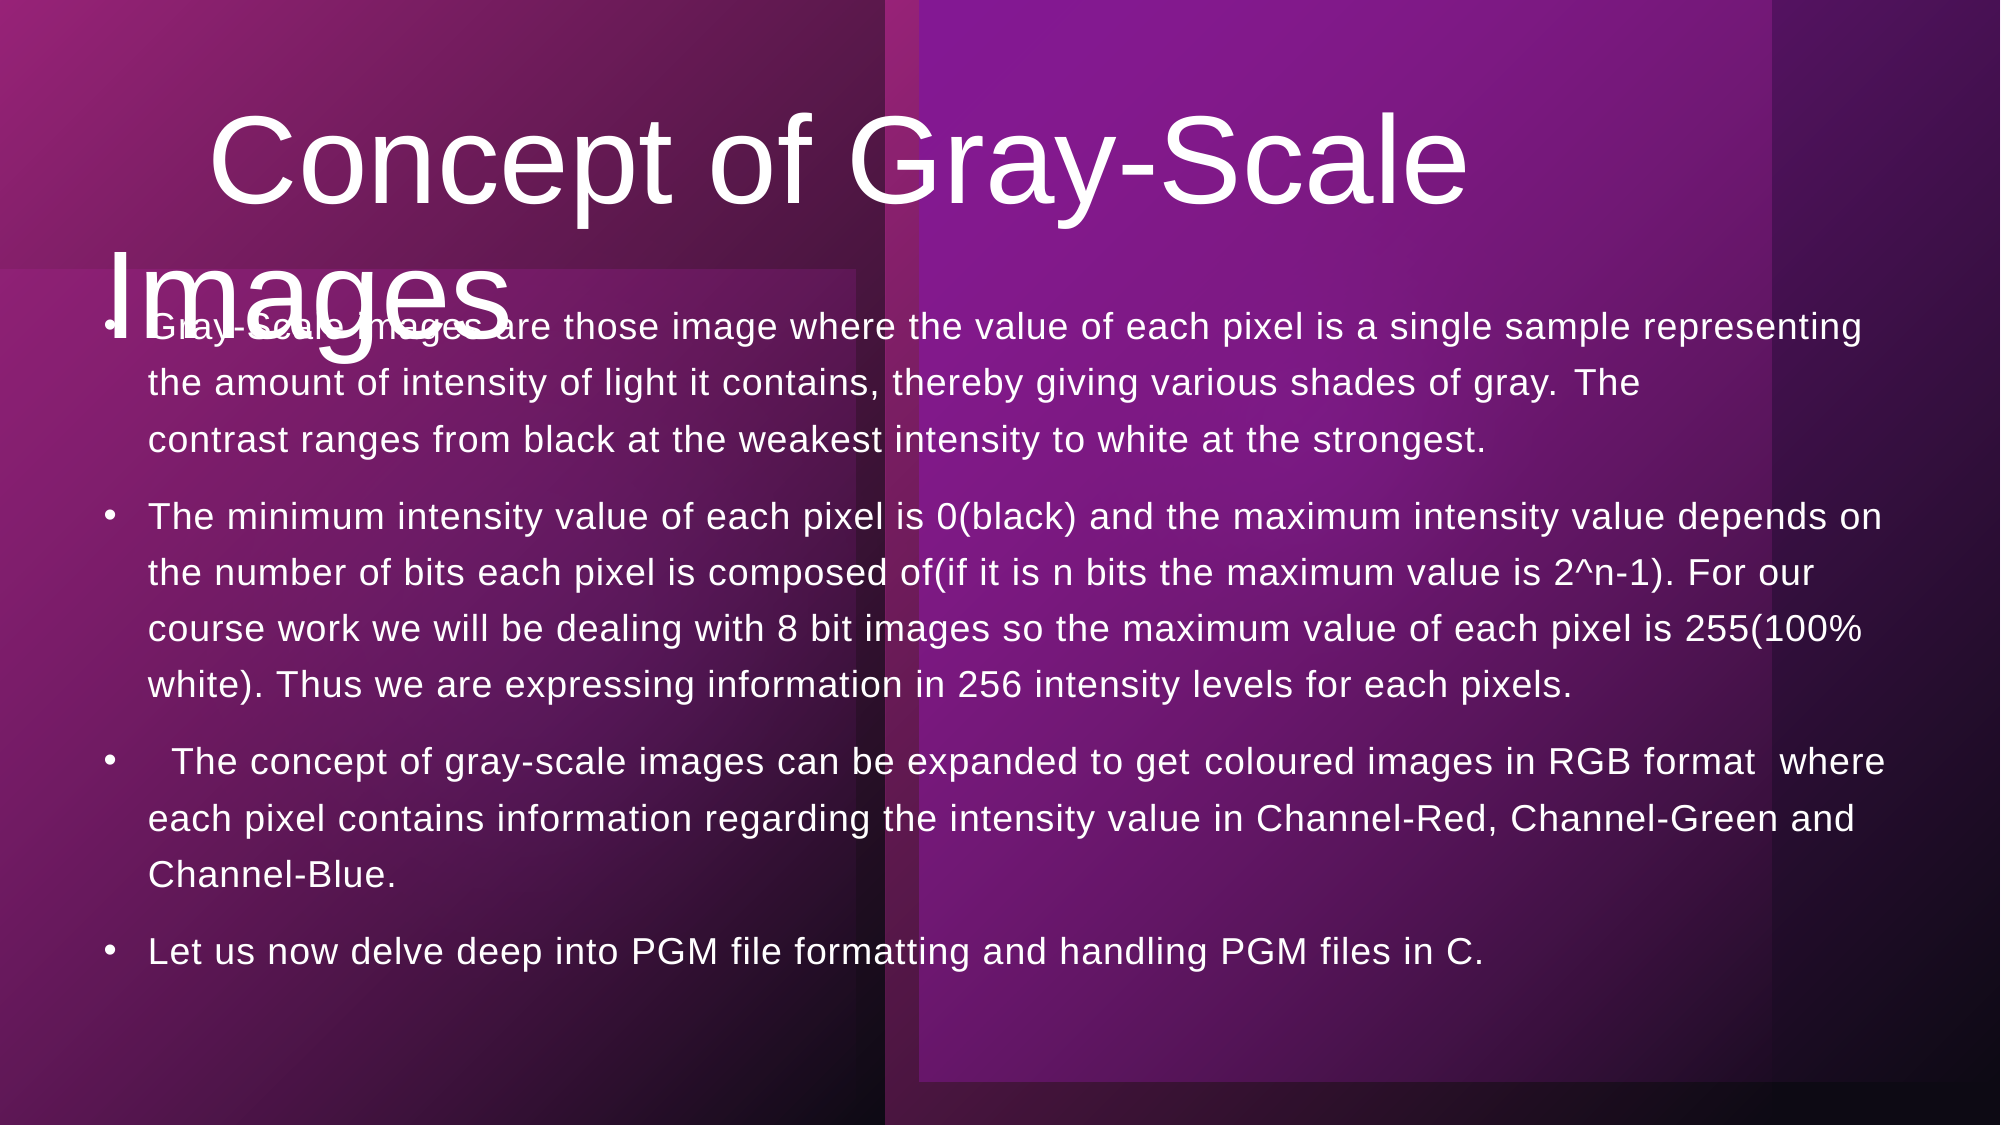

# Concept of Gray-Scale Images
Gray-Scale images are those image where the value of each pixel is a single sample representing the amount of intensity of light it contains, thereby giving various shades of gray. The contrast ranges from black at the weakest intensity to white at the strongest.
The minimum intensity value of each pixel is 0(black) and the maximum intensity value depends on the number of bits each pixel is composed of(if it is n bits the maximum value is 2^n-1). For our course work we will be dealing with 8 bit images so the maximum value of each pixel is 255(100% white). Thus we are expressing information in 256 intensity levels for each pixels.
  The concept of gray-scale images can be expanded to get coloured images in RGB format  where each pixel contains information regarding the intensity value in Channel-Red, Channel-Green and Channel-Blue.
Let us now delve deep into PGM file formatting and handling PGM files in C.